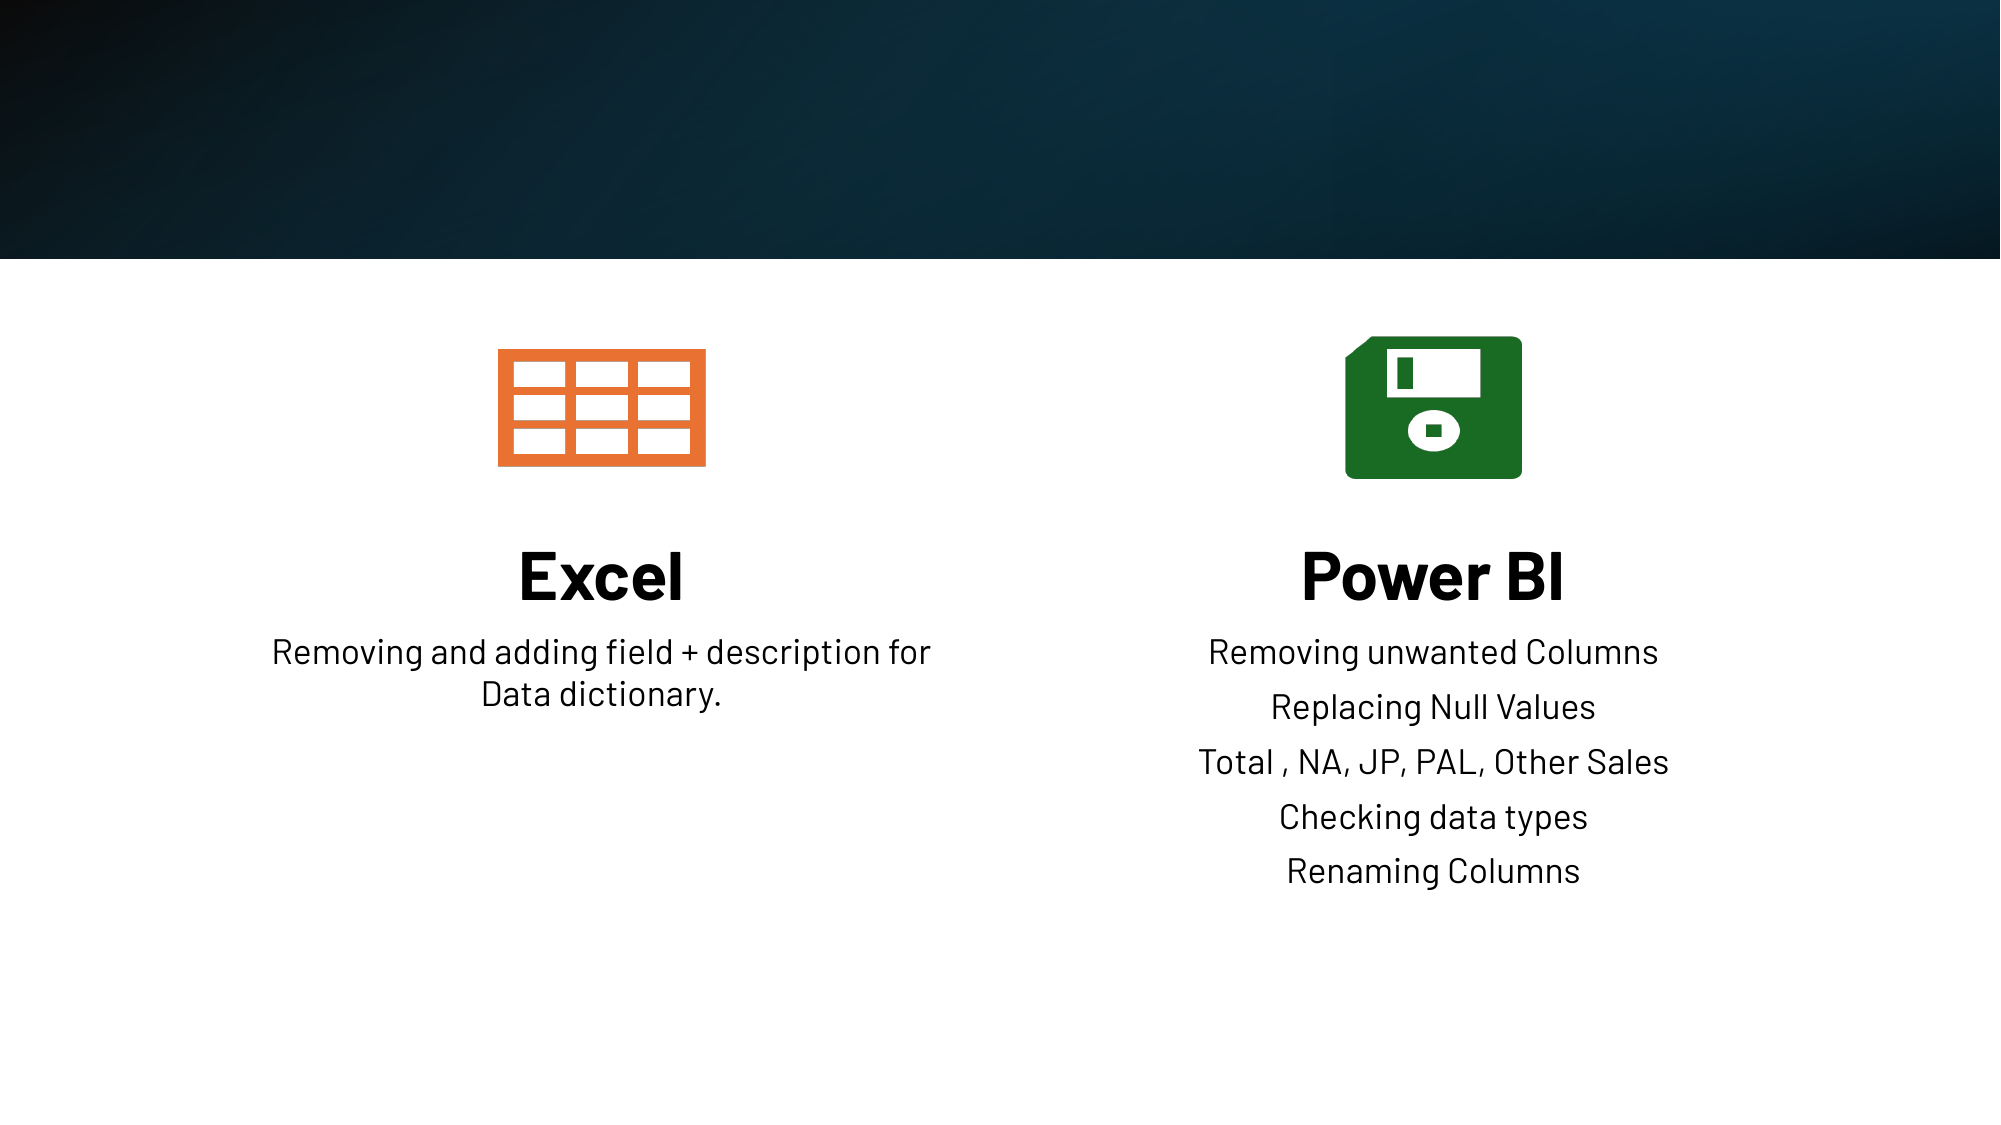

Excel
Removing and adding field + description for Data dictionary.
Power BI
Removing unwanted Columns
Replacing Null Values
Total , NA, JP, PAL, Other Sales
Checking data types
Renaming Columns